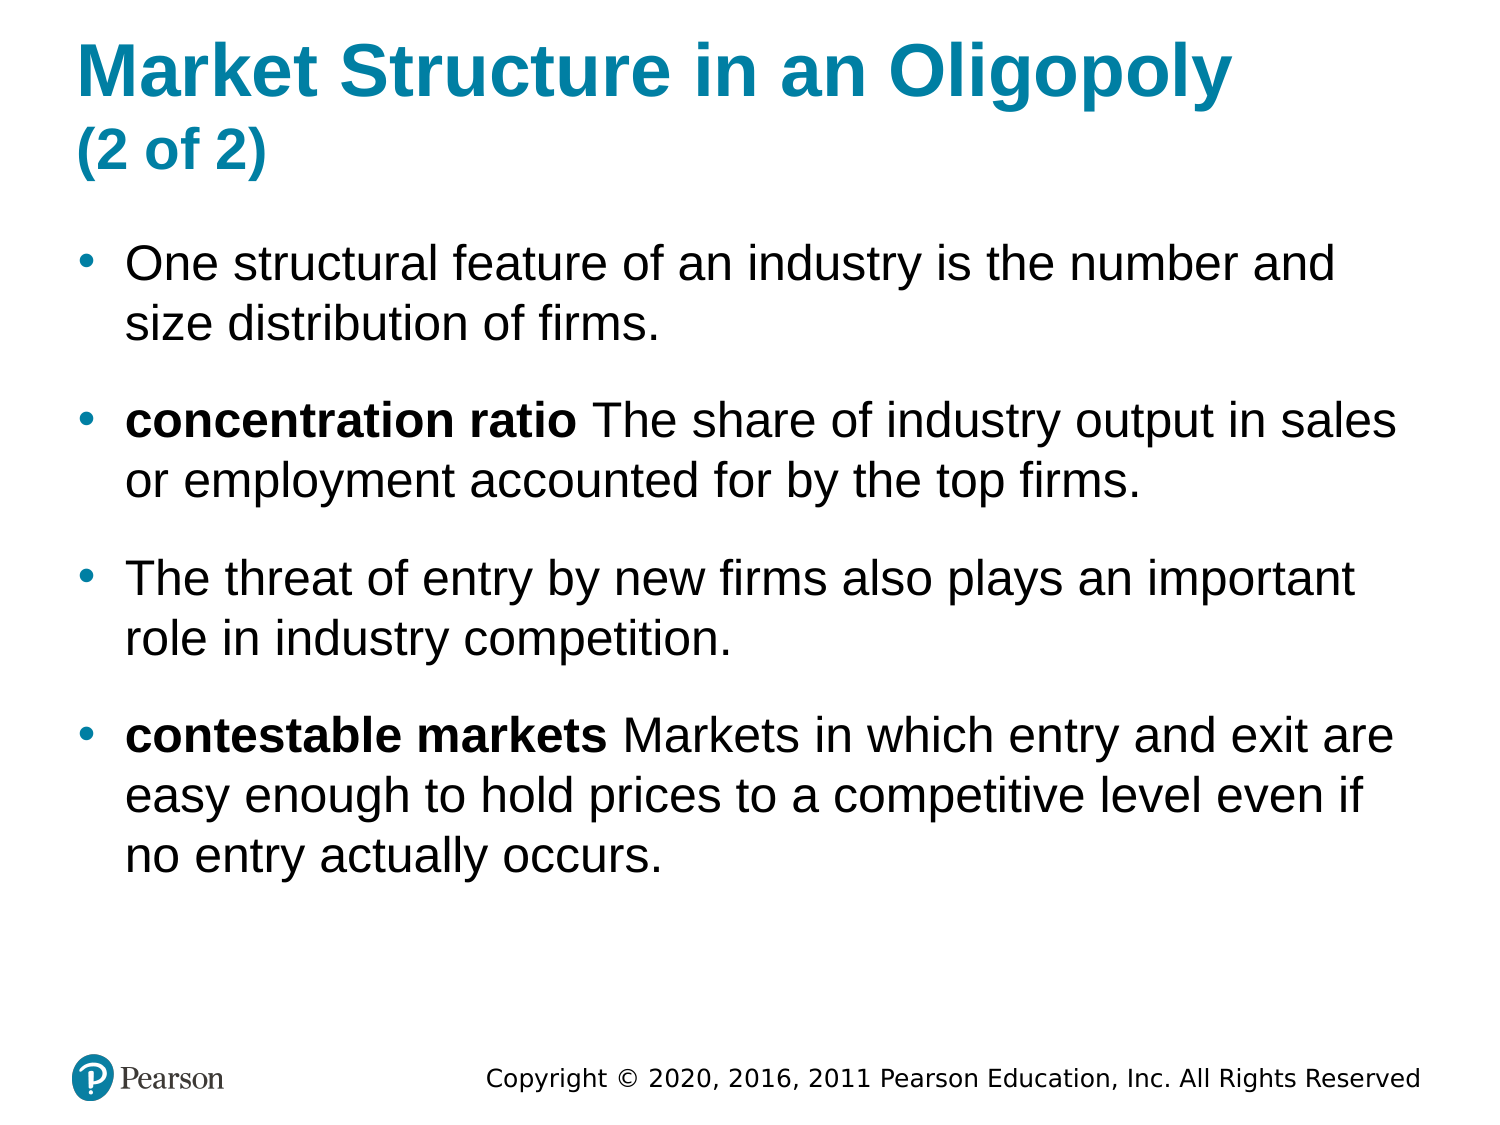

# Market Structure in an Oligopoly      (2 of 2)
One structural feature of an industry is the number and size distribution of firms.
concentration ratio The share of industry output in sales or employment accounted for by the top firms.
The threat of entry by new firms also plays an important role in industry competition.
contestable markets Markets in which entry and exit are easy enough to hold prices to a competitive level even if no entry actually occurs.